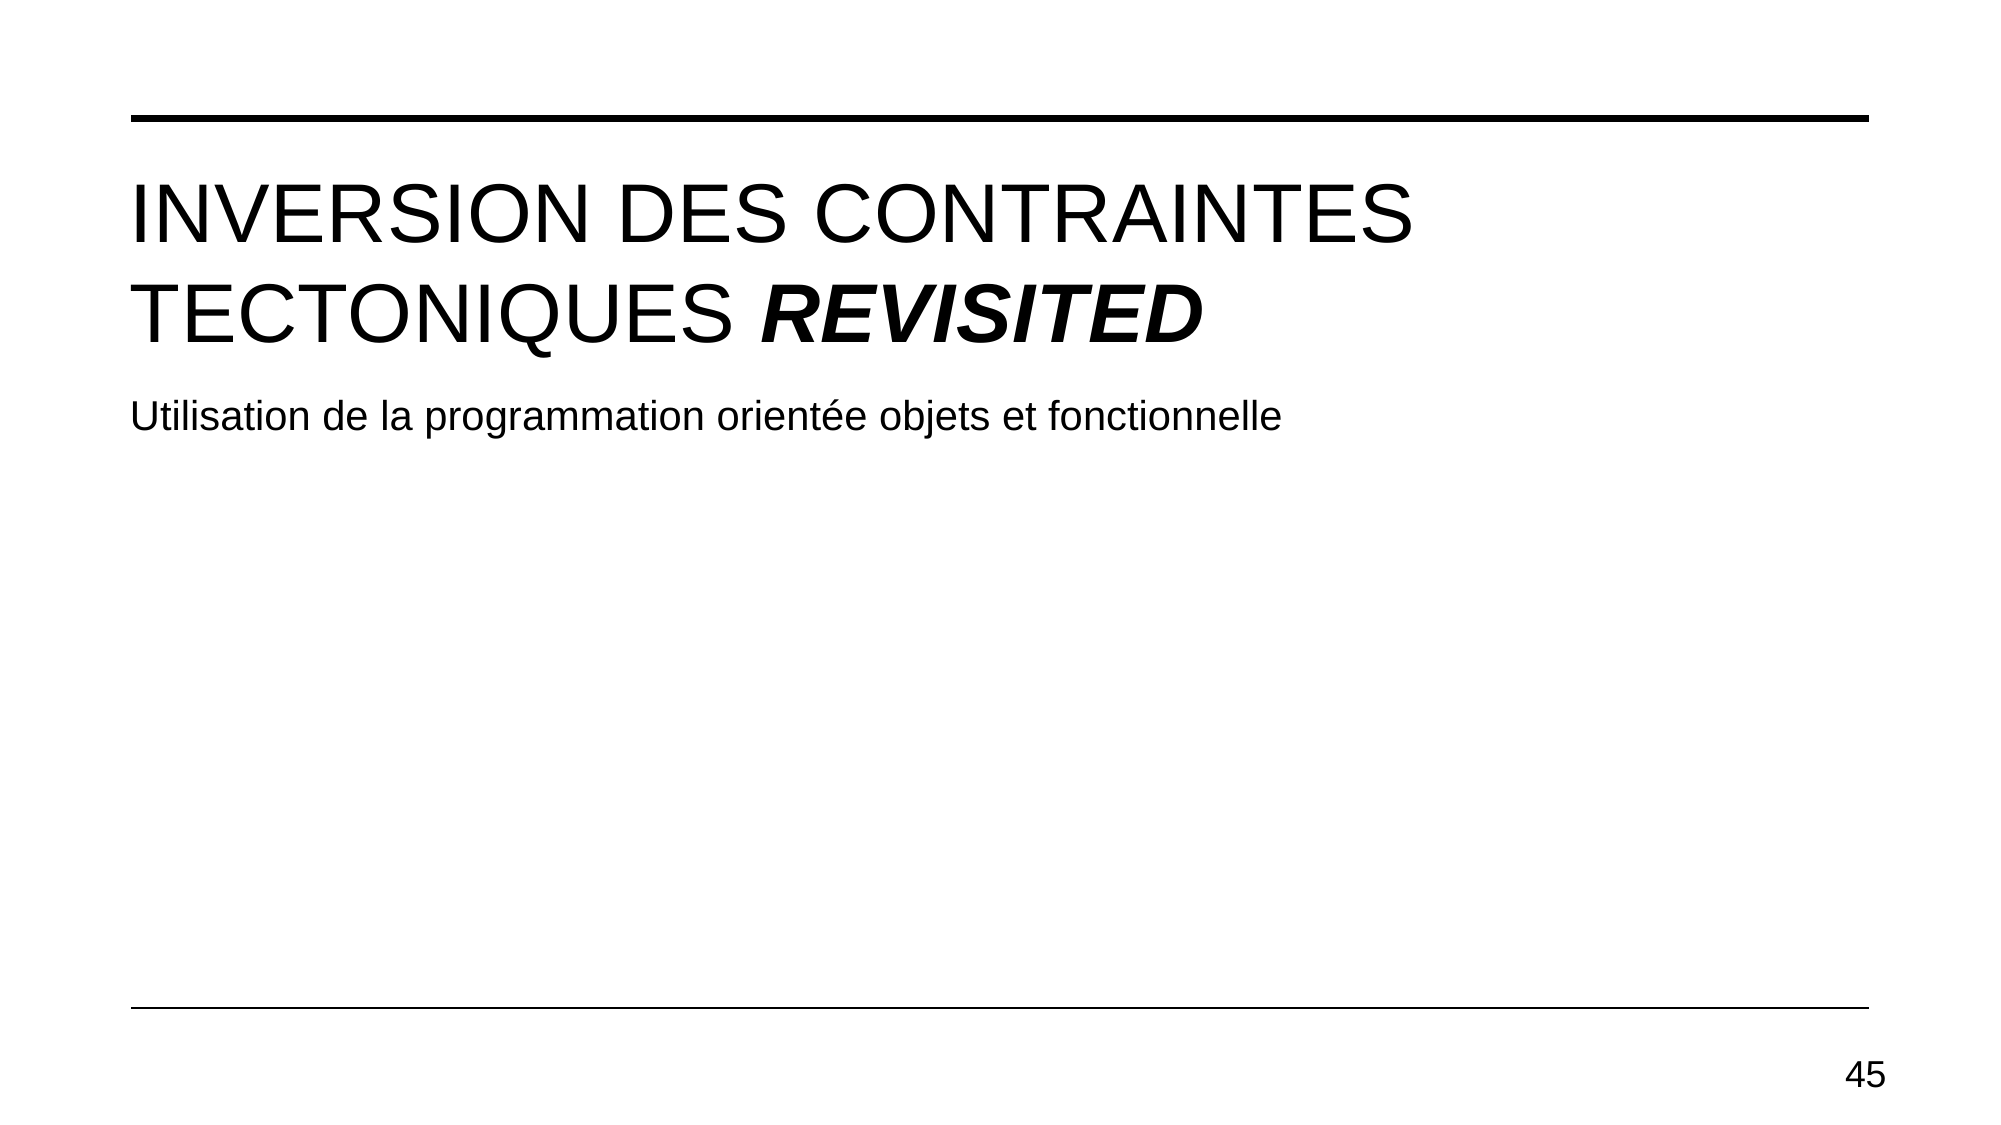

# Inversion des contraintes tectoniques revisited
Utilisation de la programmation orientée objets et fonctionnelle
45